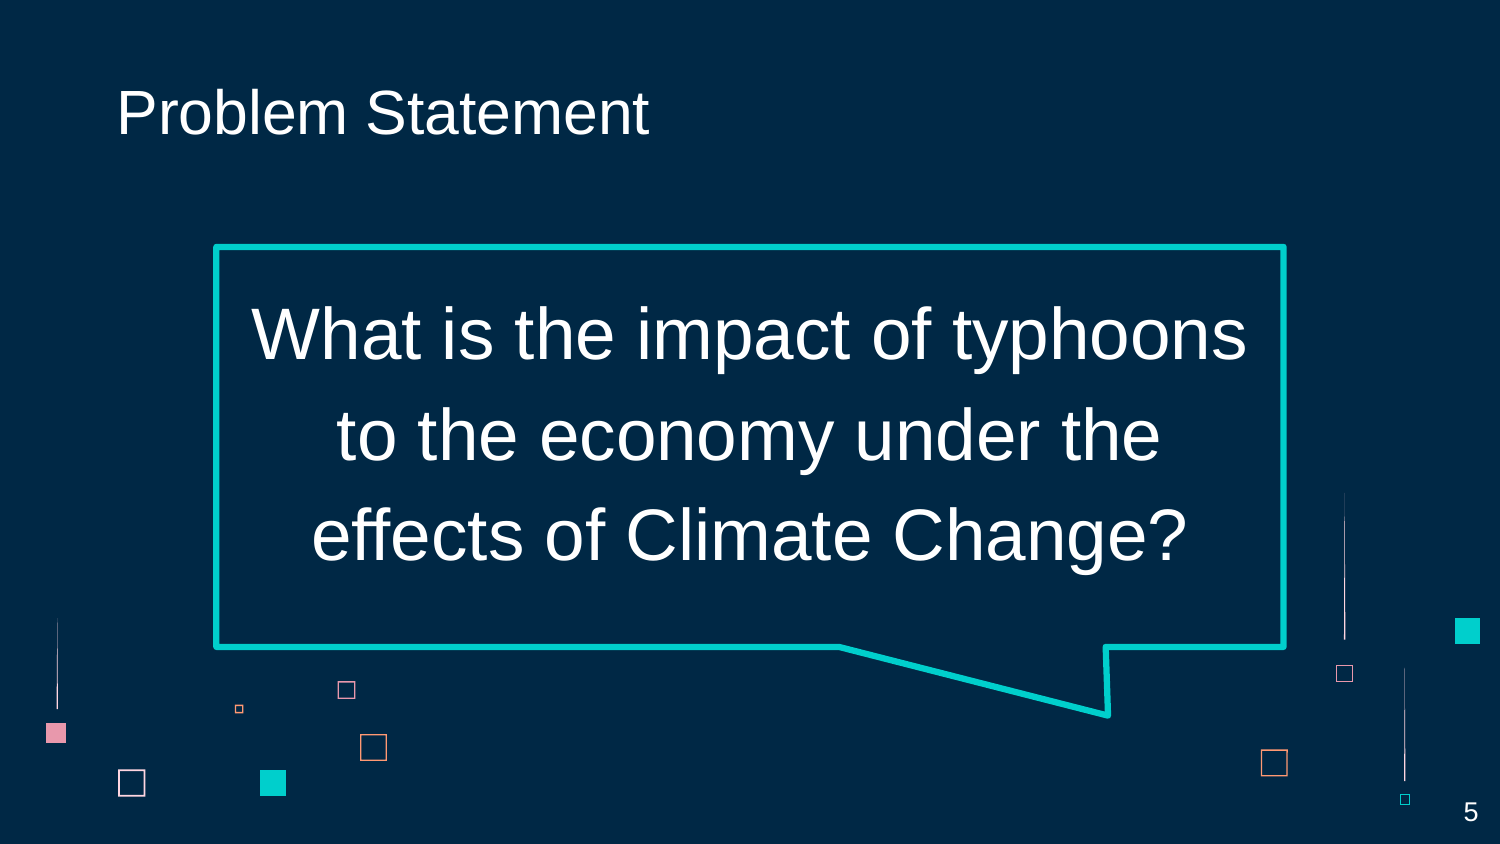

# Problem Statement
What is the impact of typhoons to the economy under the effects of Climate Change?

5